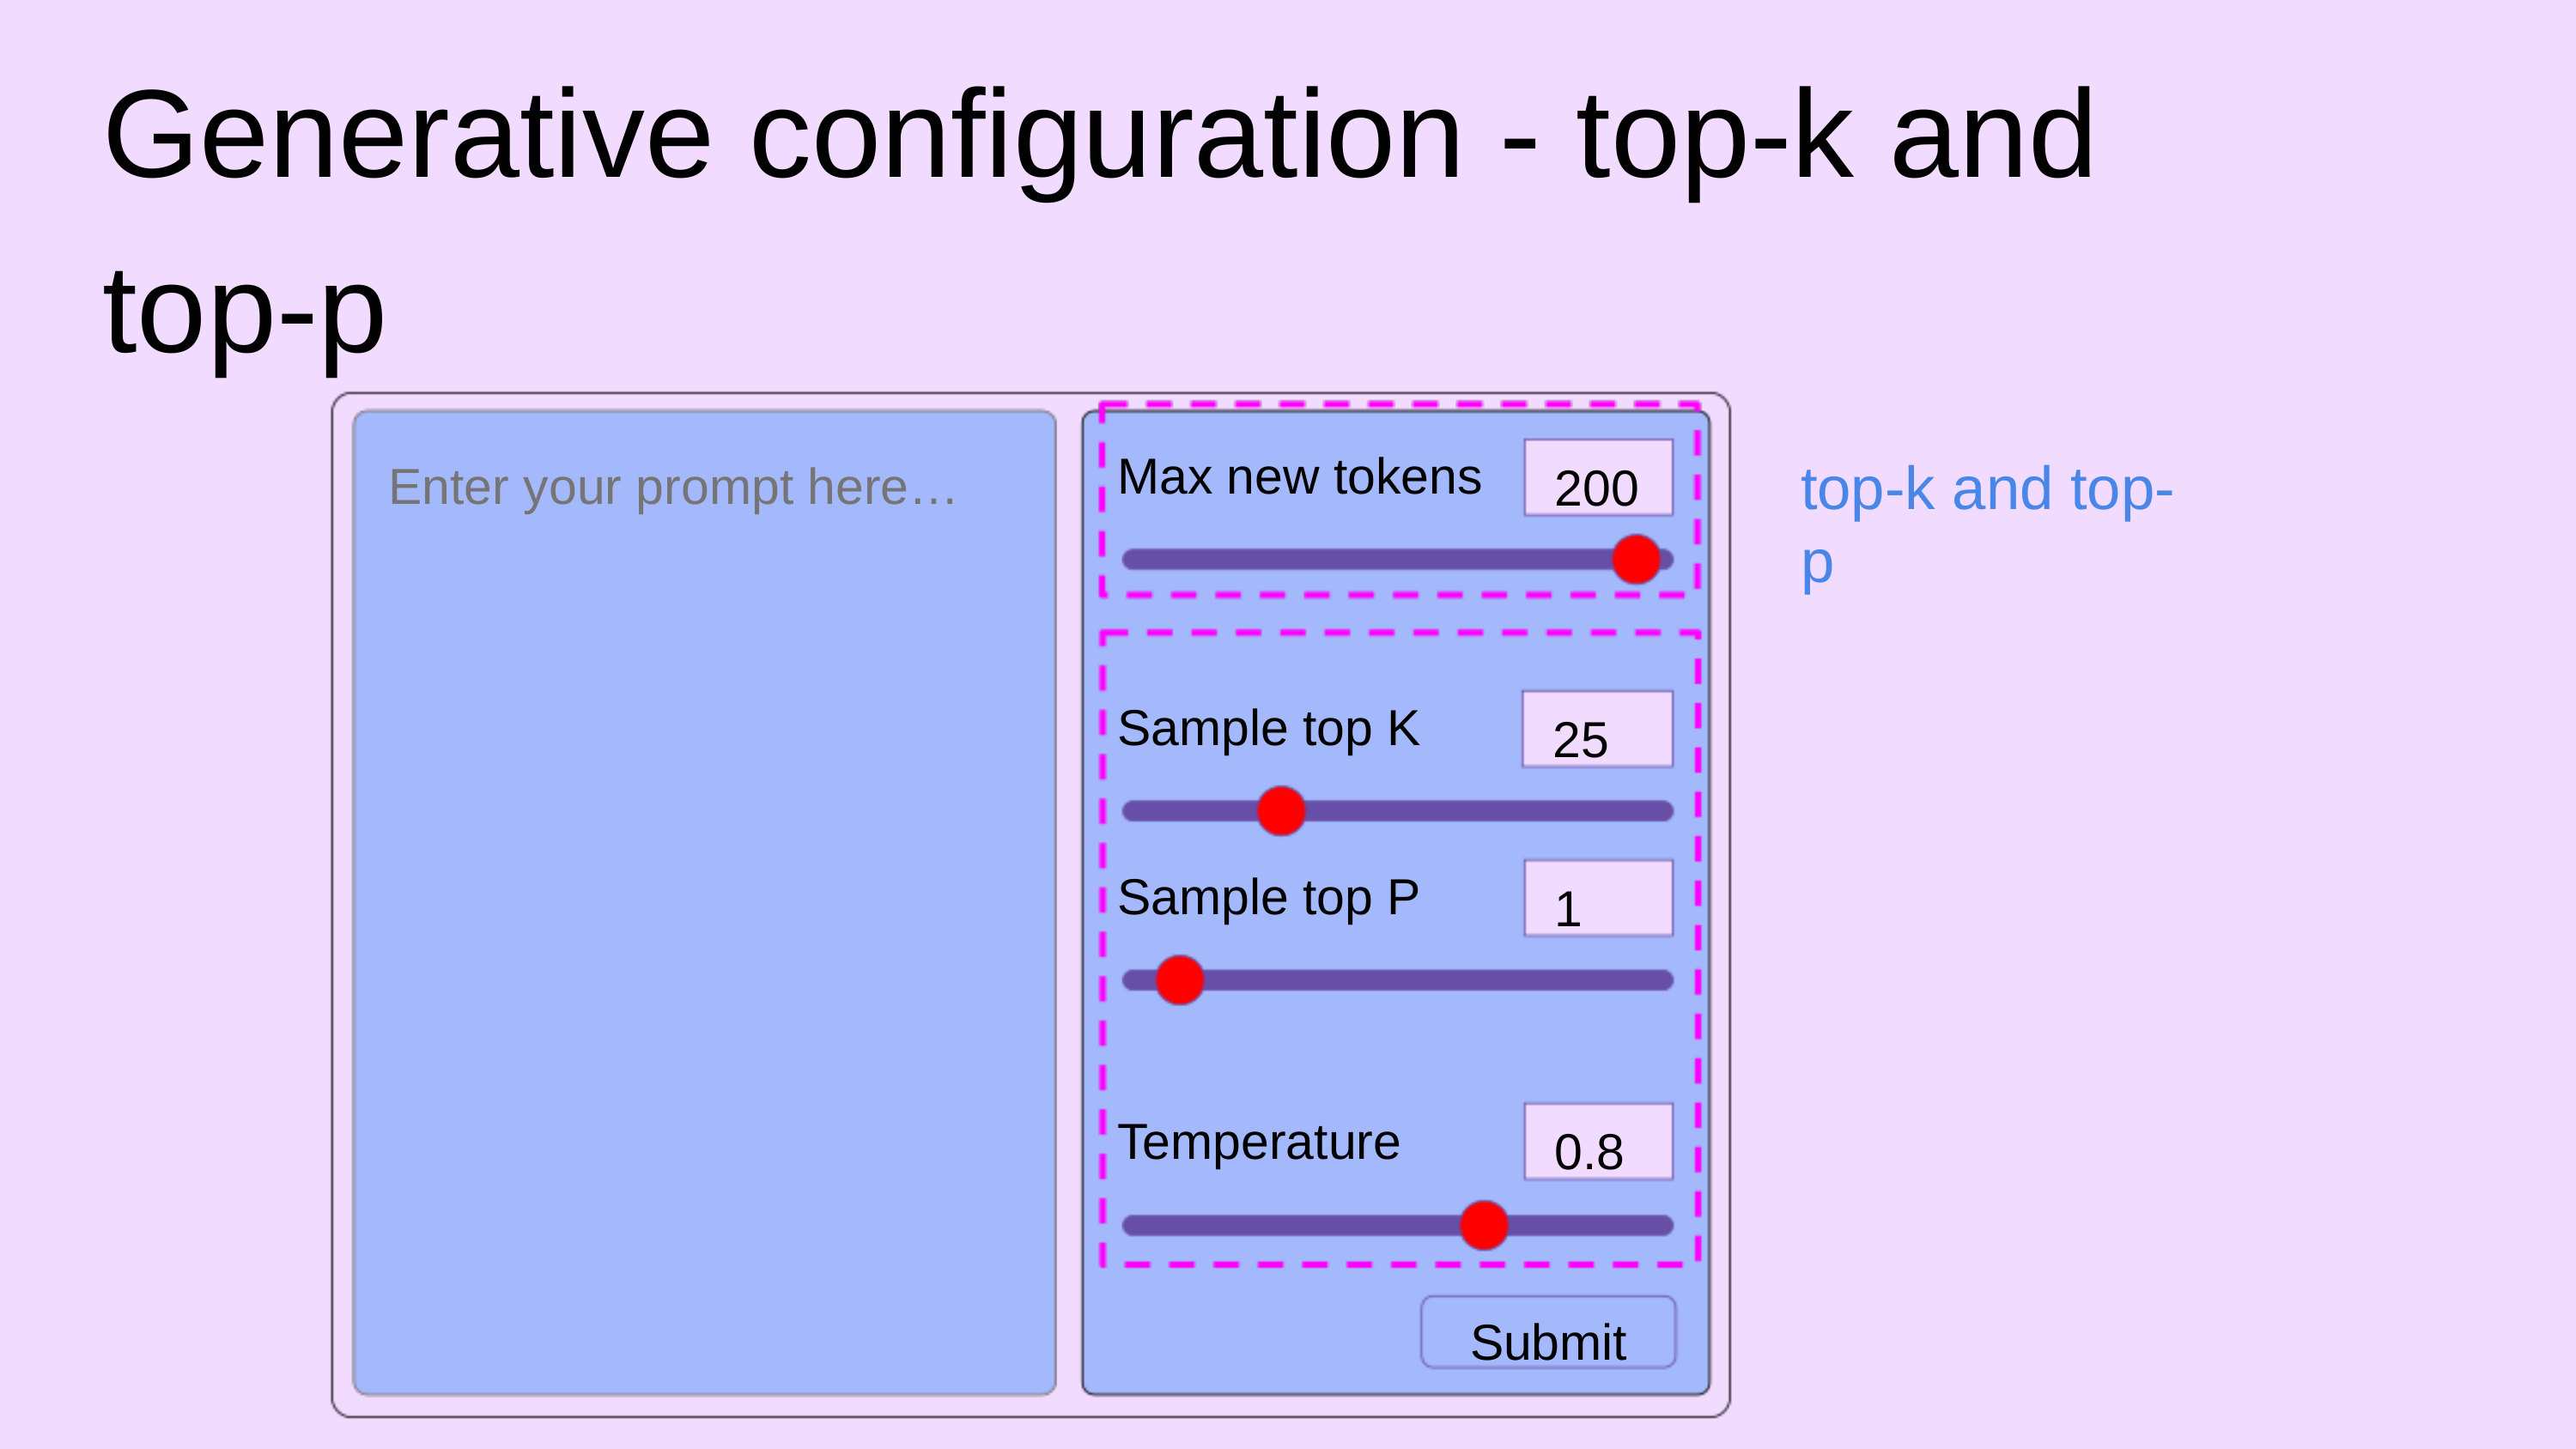

Generative configuration - top-k and top-p

Max new tokens
Enter your prompt here…
200
top-k and top-p
Sample top K
25
Sample top P
1
Temperature
0.8
Submit